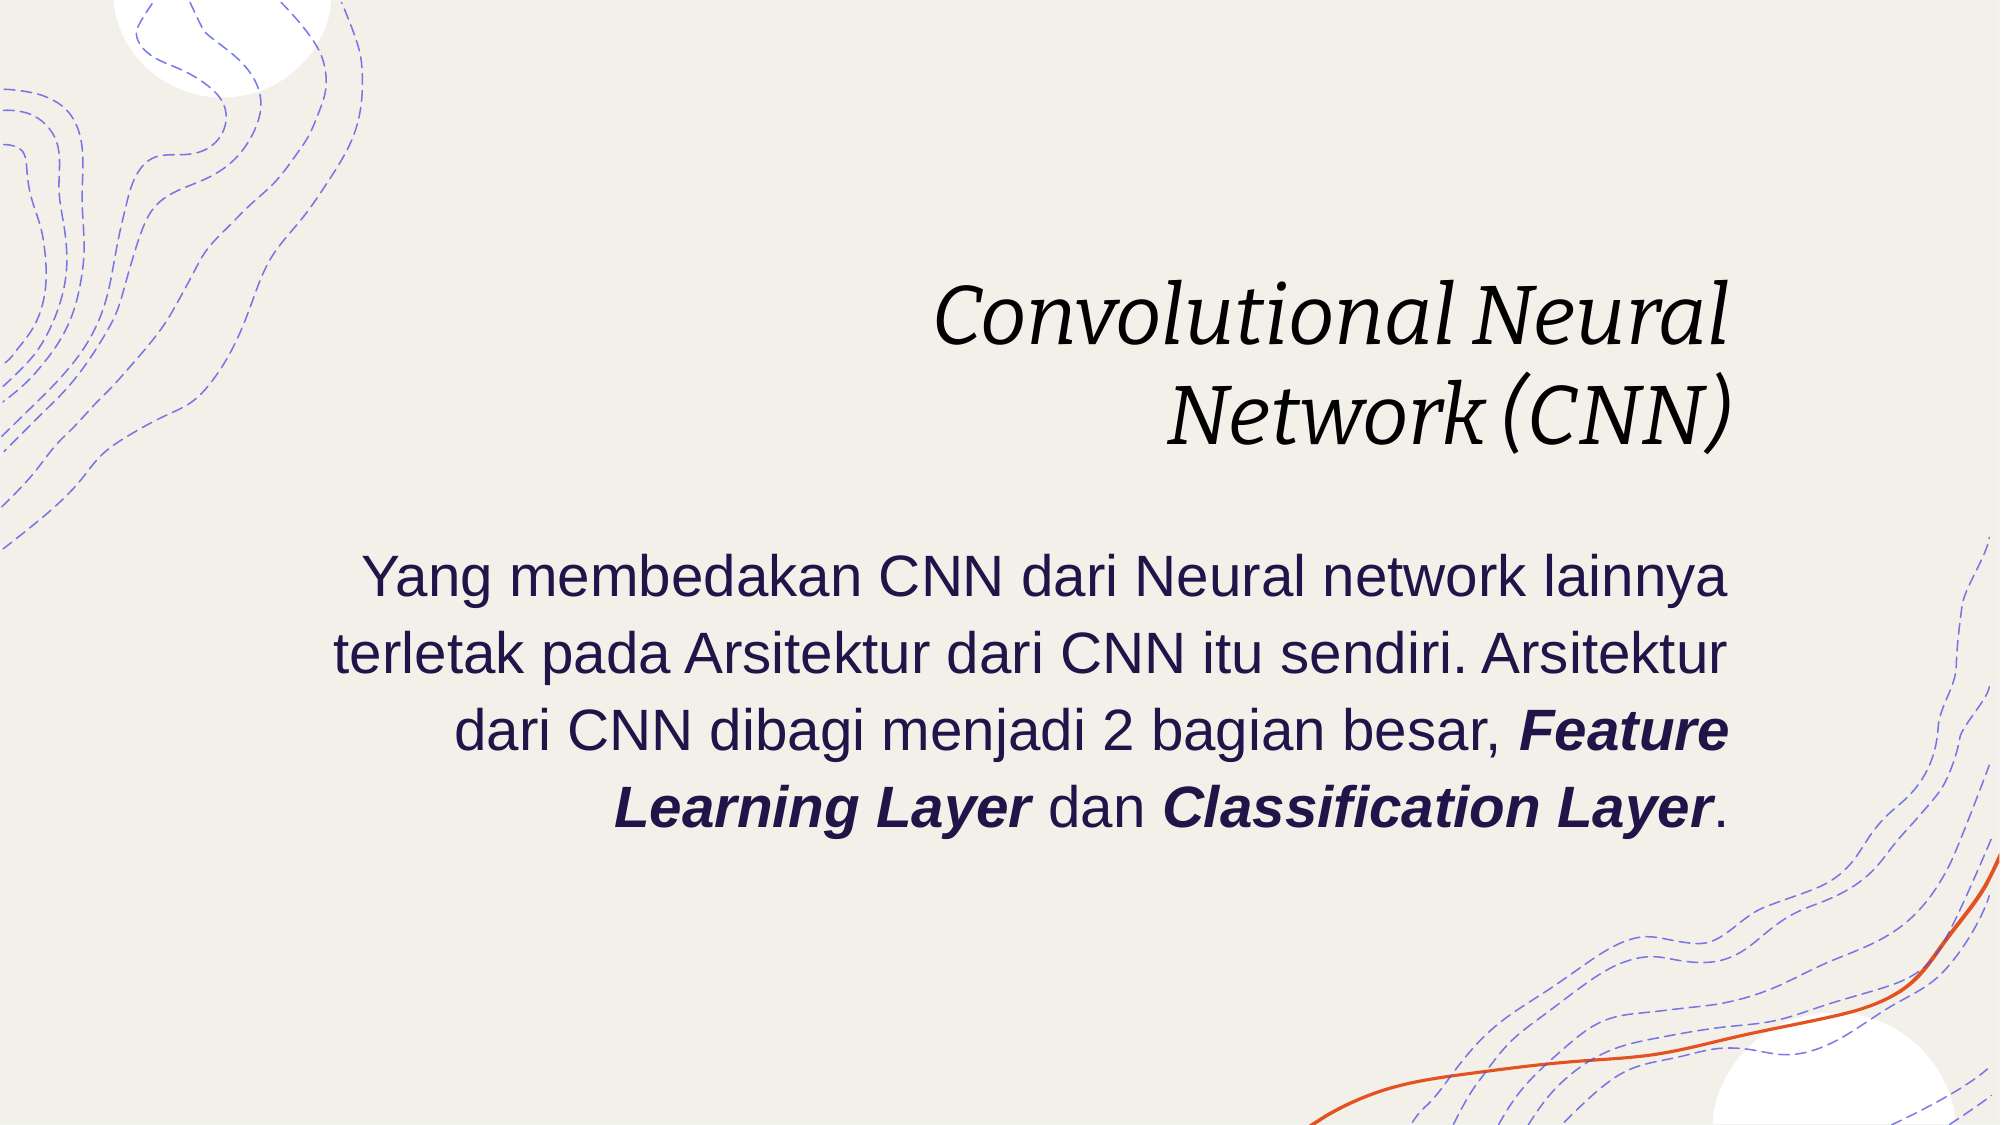

Convolutional Neural Network (CNN)
Yang membedakan CNN dari Neural network lainnya terletak pada Arsitektur dari CNN itu sendiri. Arsitektur dari CNN dibagi menjadi 2 bagian besar, Feature Learning Layer dan Classification Layer.